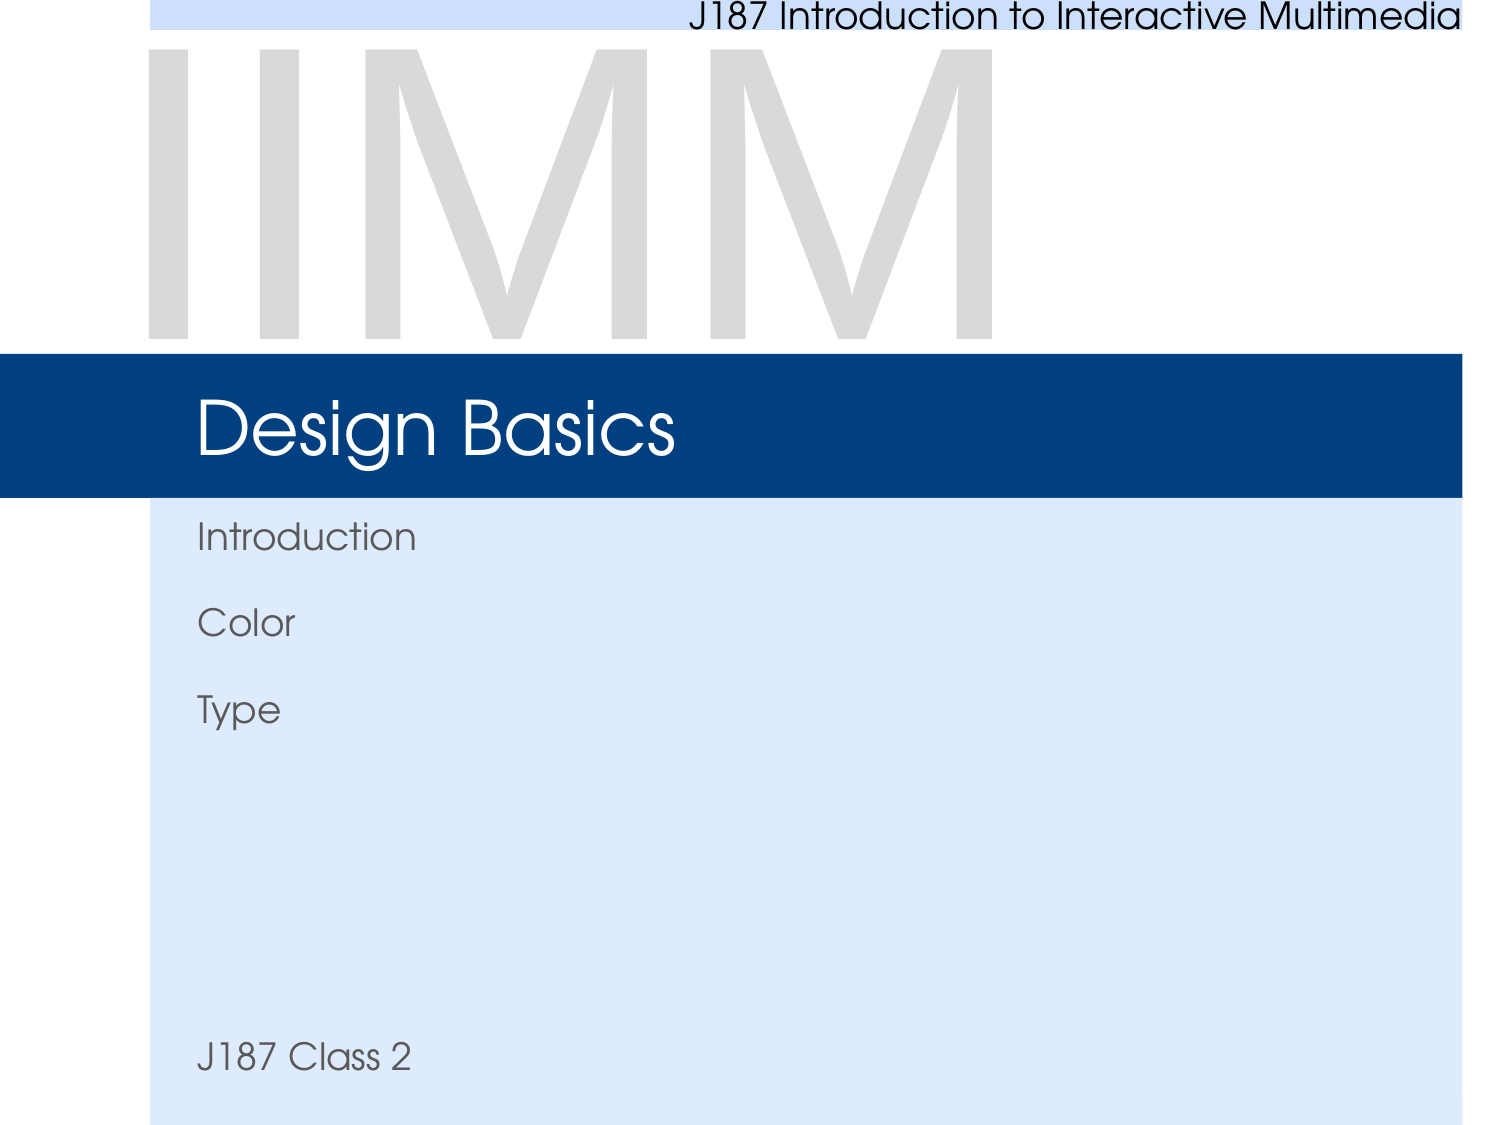

J187 Introduction to Interactive Multimedia
IIMM
# Design Basics
Introduction
Color
Type

J187 Class 2